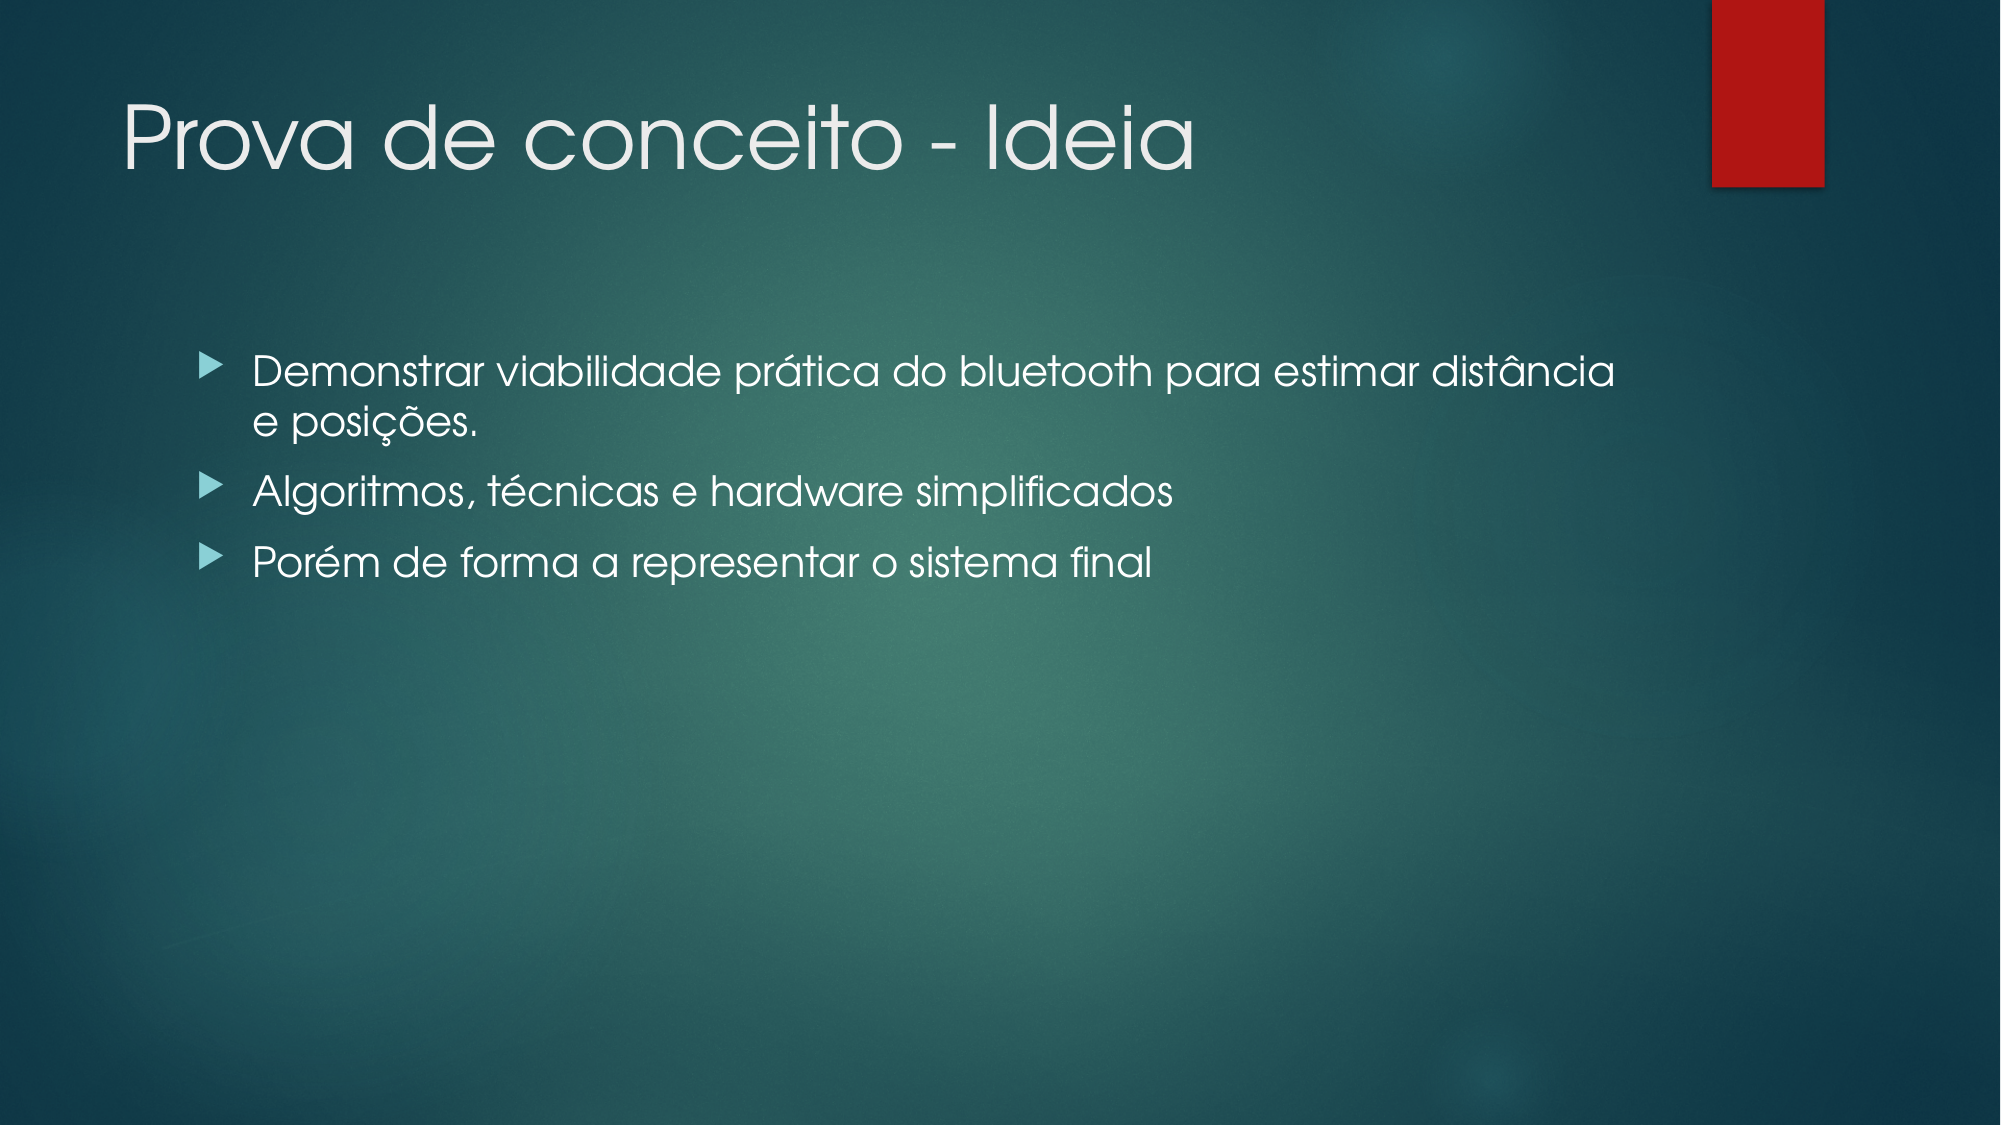

# Prova de conceito - Ideia
Demonstrar viabilidade prática do bluetooth para estimar distância e posições.
Algoritmos, técnicas e hardware simplificados
Porém de forma a representar o sistema final